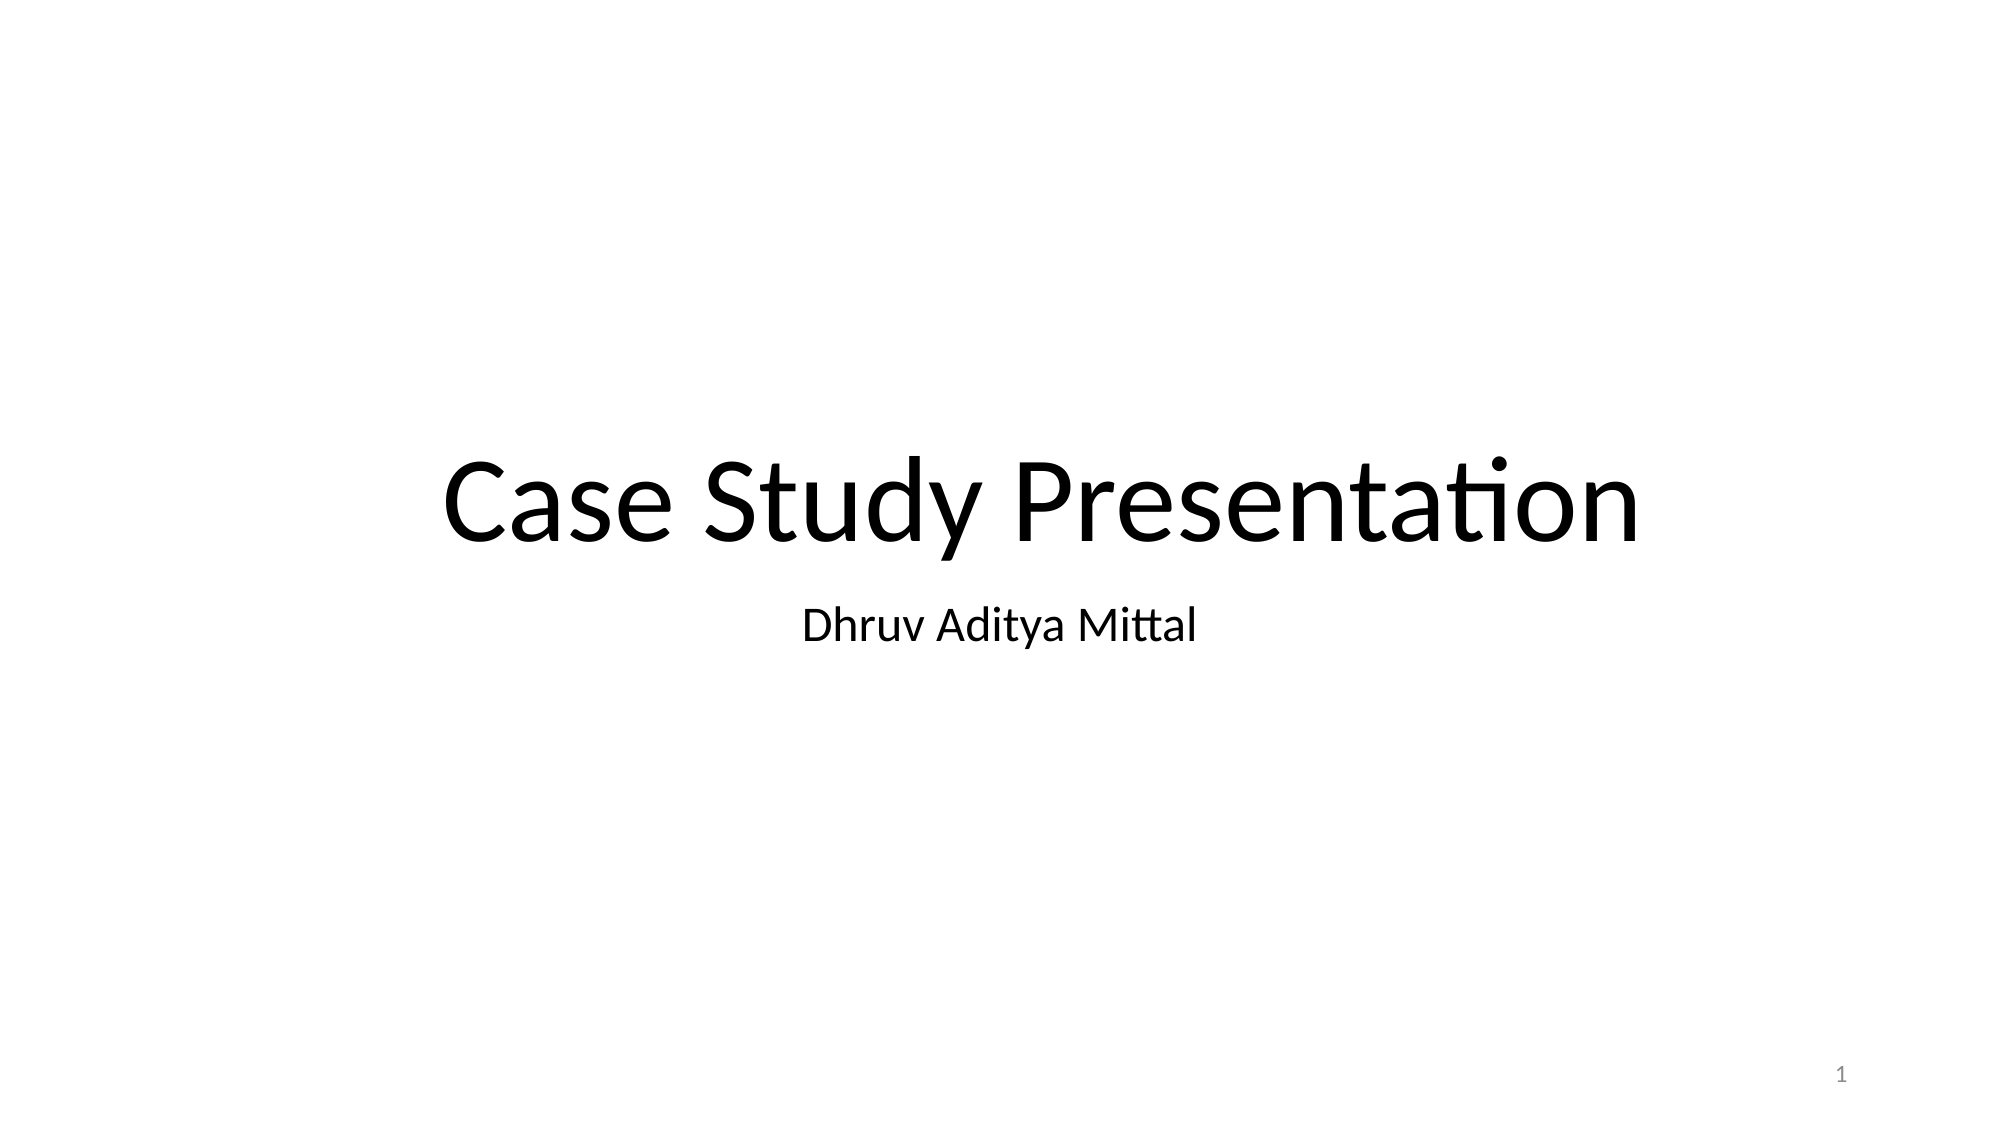

# Case Study Presentation
Dhruv Aditya Mittal
1